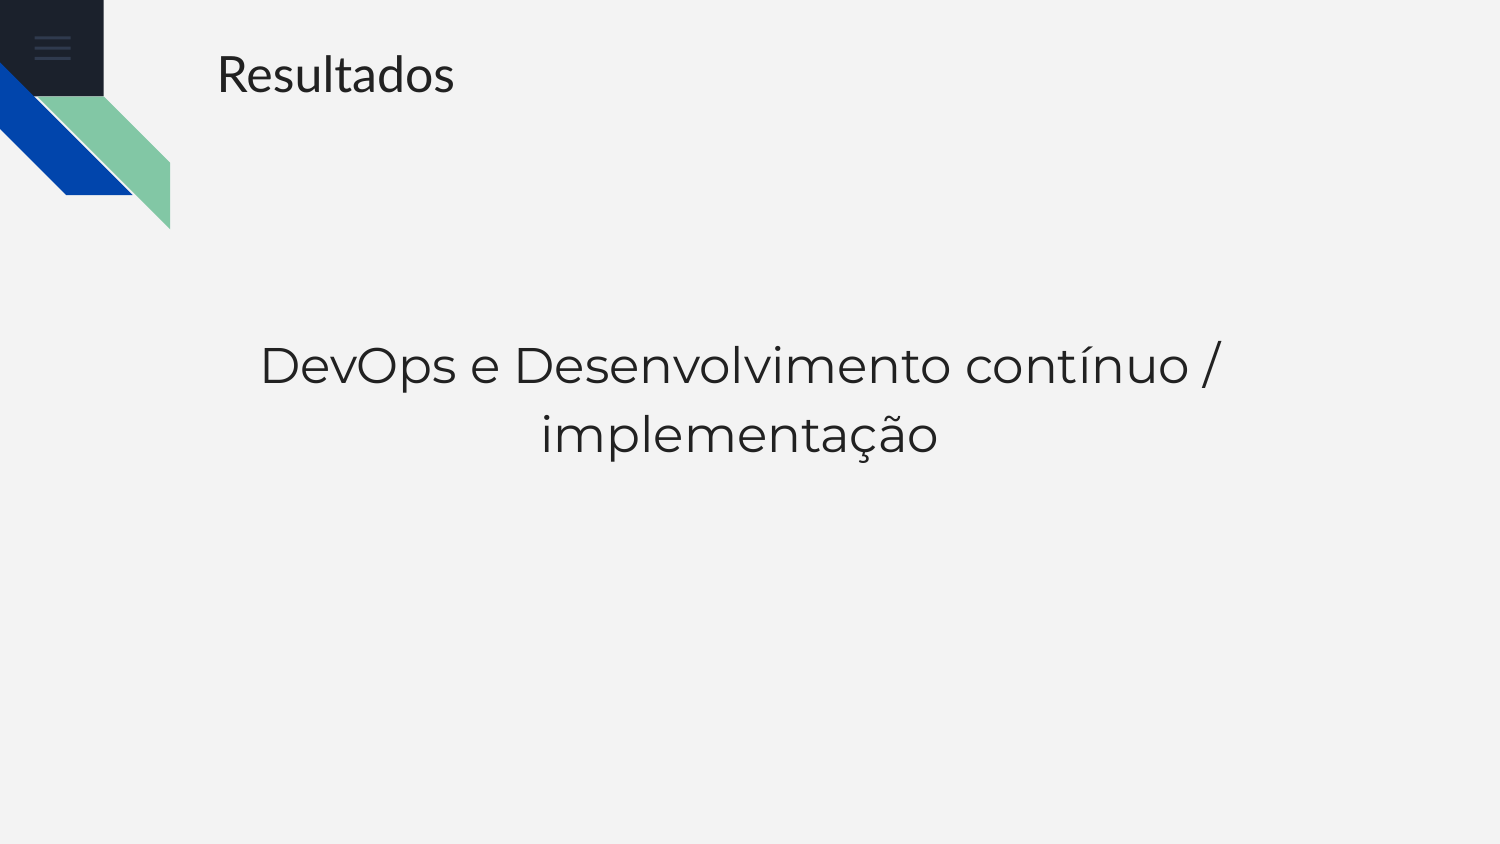

# Resultados
DevOps e Desenvolvimento contínuo / implementação